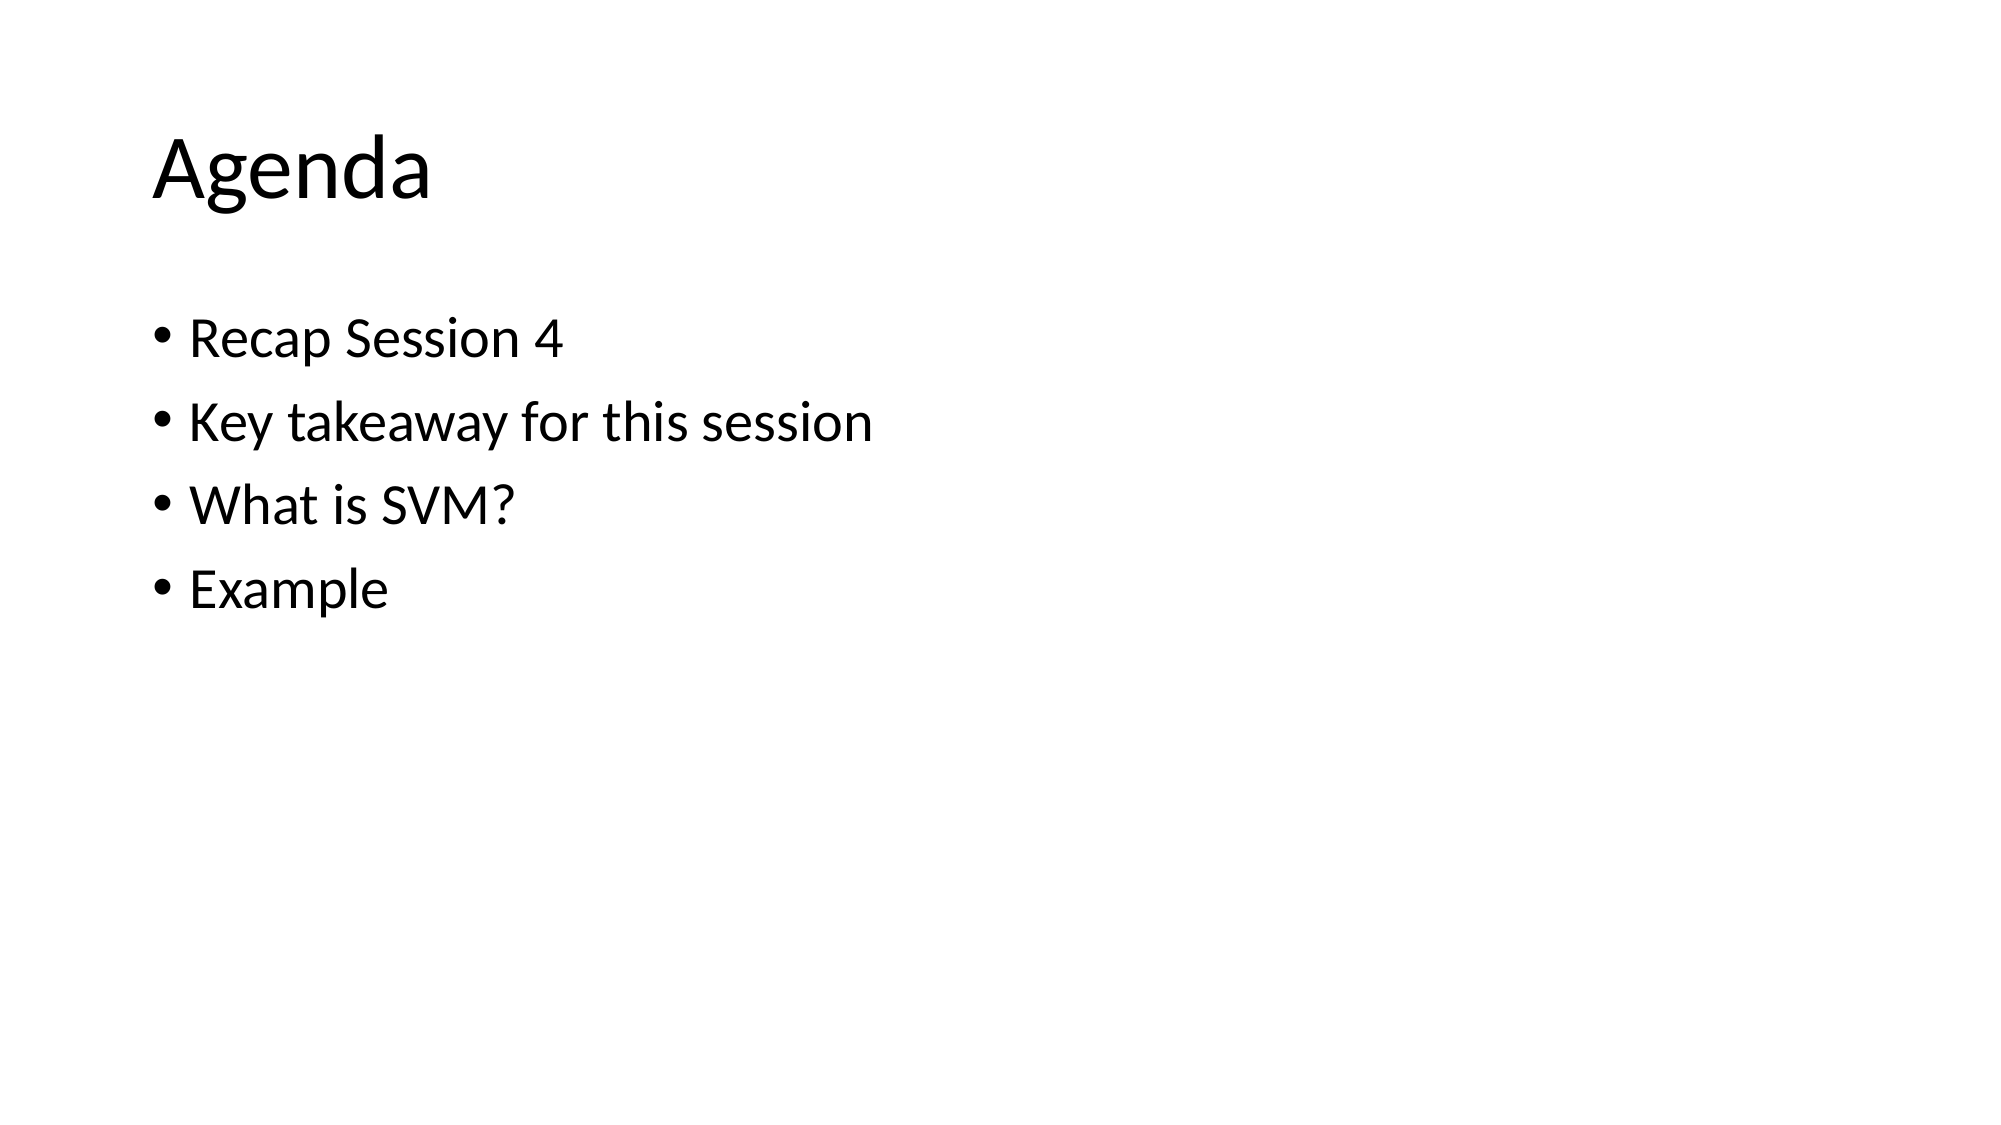

# Agenda
Recap Session 4
Key takeaway for this session
What is SVM?
Example